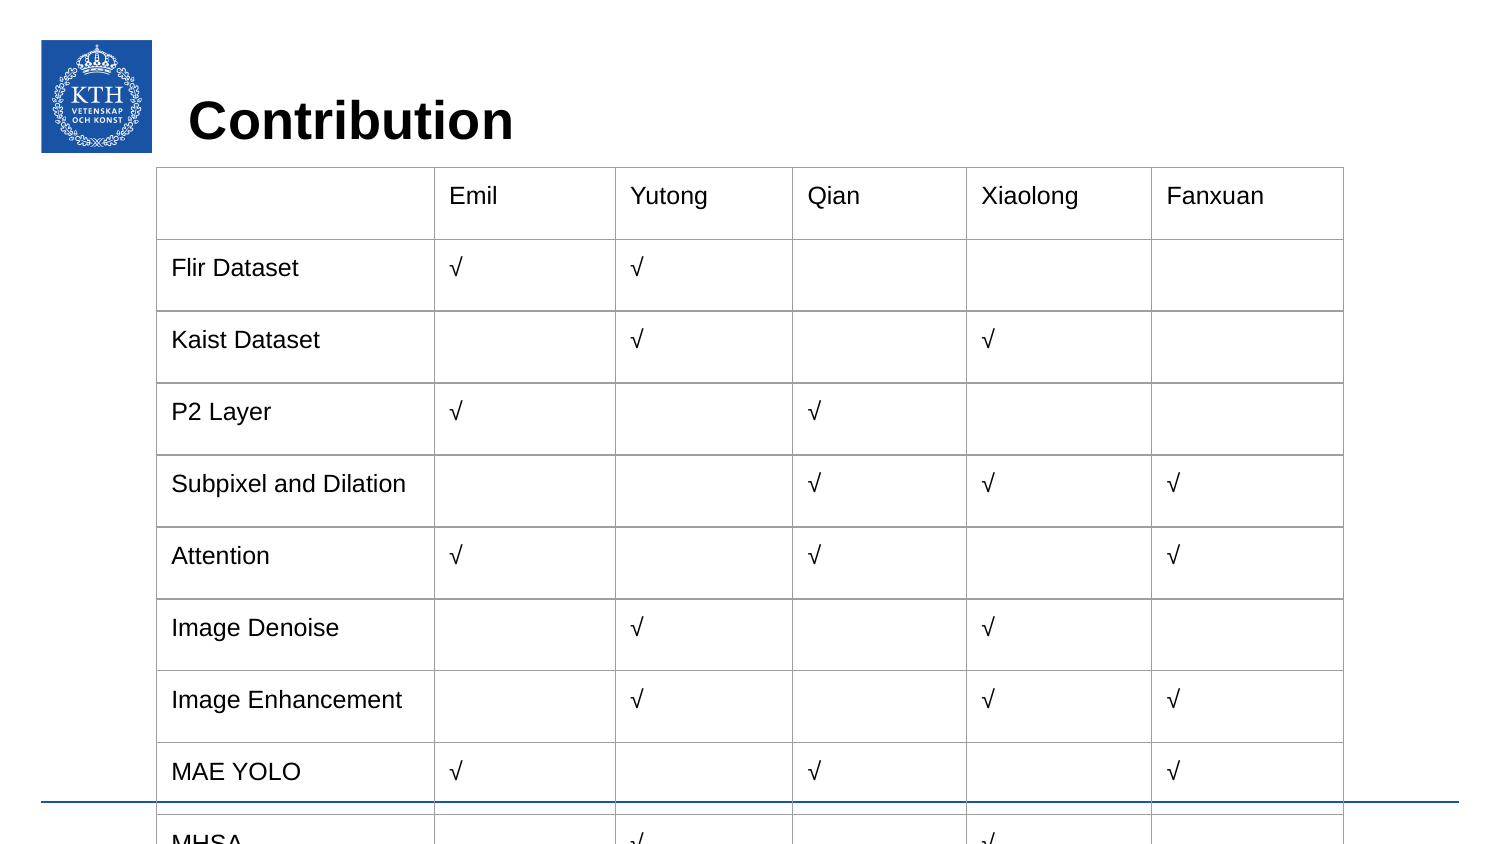

# Contribution
|  | Emil | Yutong | Qian | Xiaolong | Fanxuan |
| --- | --- | --- | --- | --- | --- |
| Flir Dataset | √ | √ |  |  |  |
| Kaist Dataset |  | √ |  | √ |  |
| P2 Layer | √ |  | √ |  |  |
| Subpixel and Dilation |  |  | √ | √ | √ |
| Attention | √ |  | √ |  | √ |
| Image Denoise |  | √ |  | √ |  |
| Image Enhancement |  | √ |  | √ | √ |
| MAE YOLO | √ |  | √ |  | √ |
| MHSA |  | √ |  | √ |  |